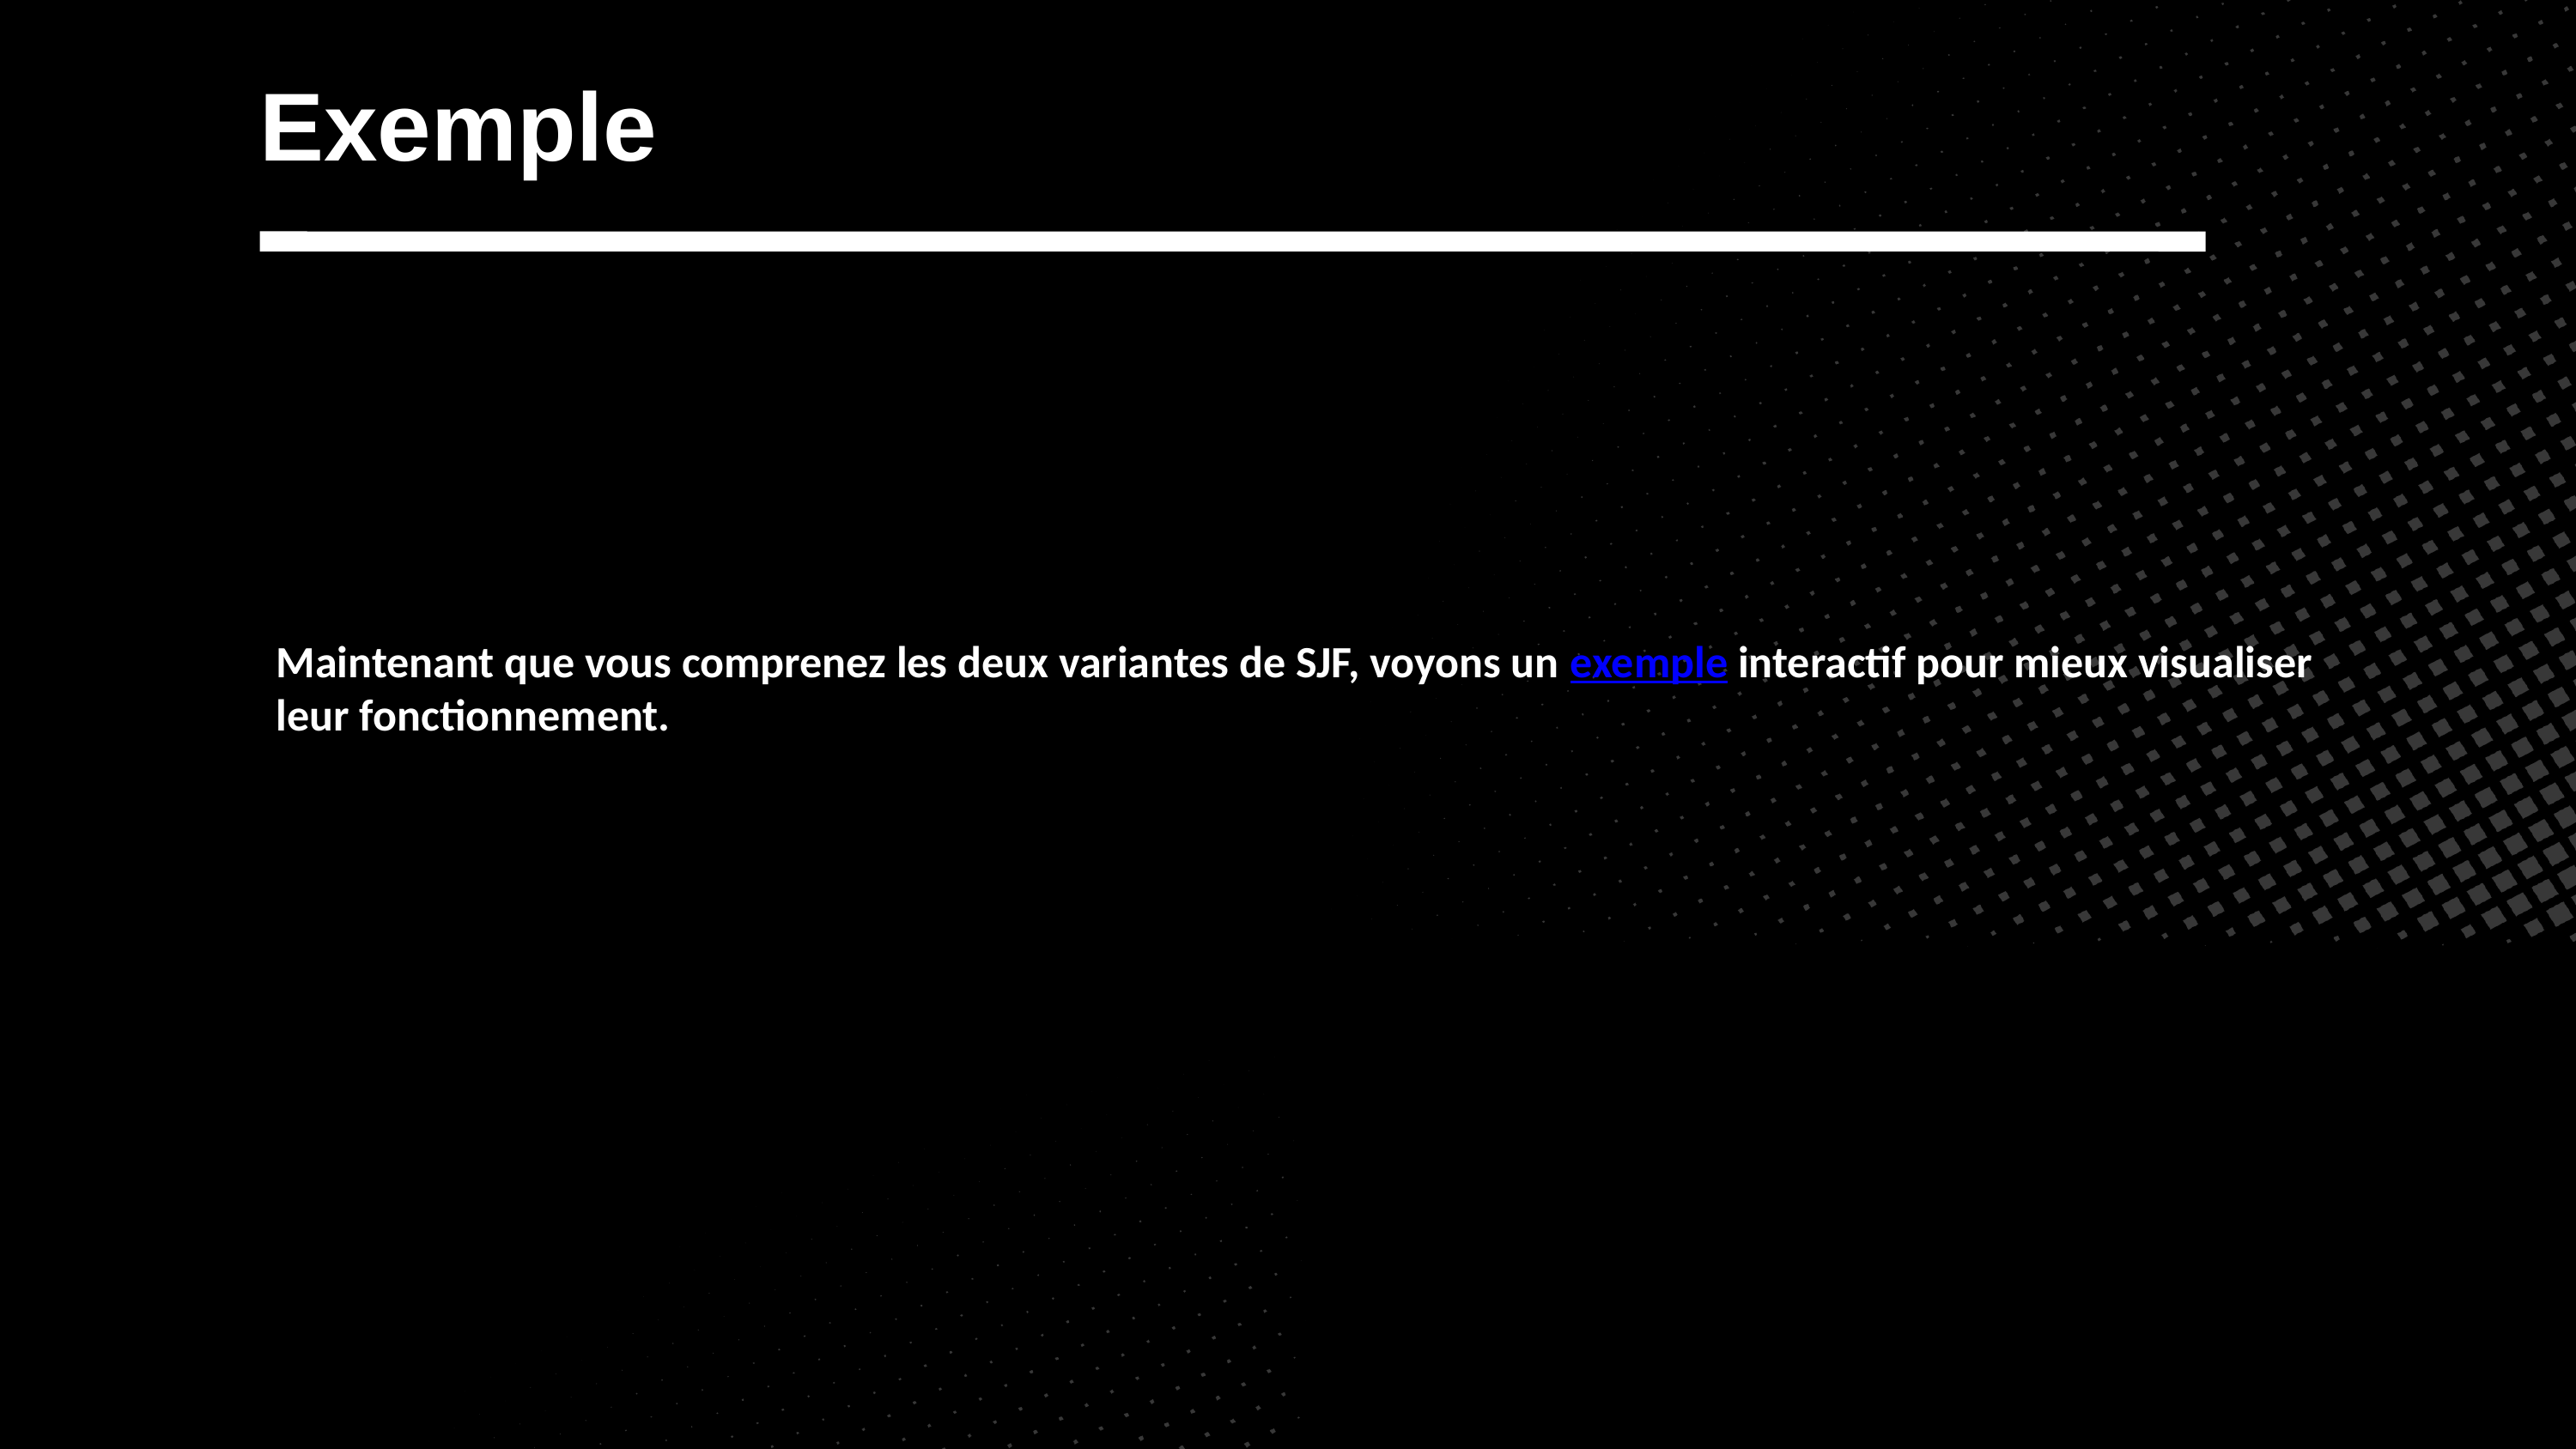

Exemple

Maintenant que vous comprenez les deux variantes de SJF, voyons un exemple interactif pour mieux visualiser leur fonctionnement.